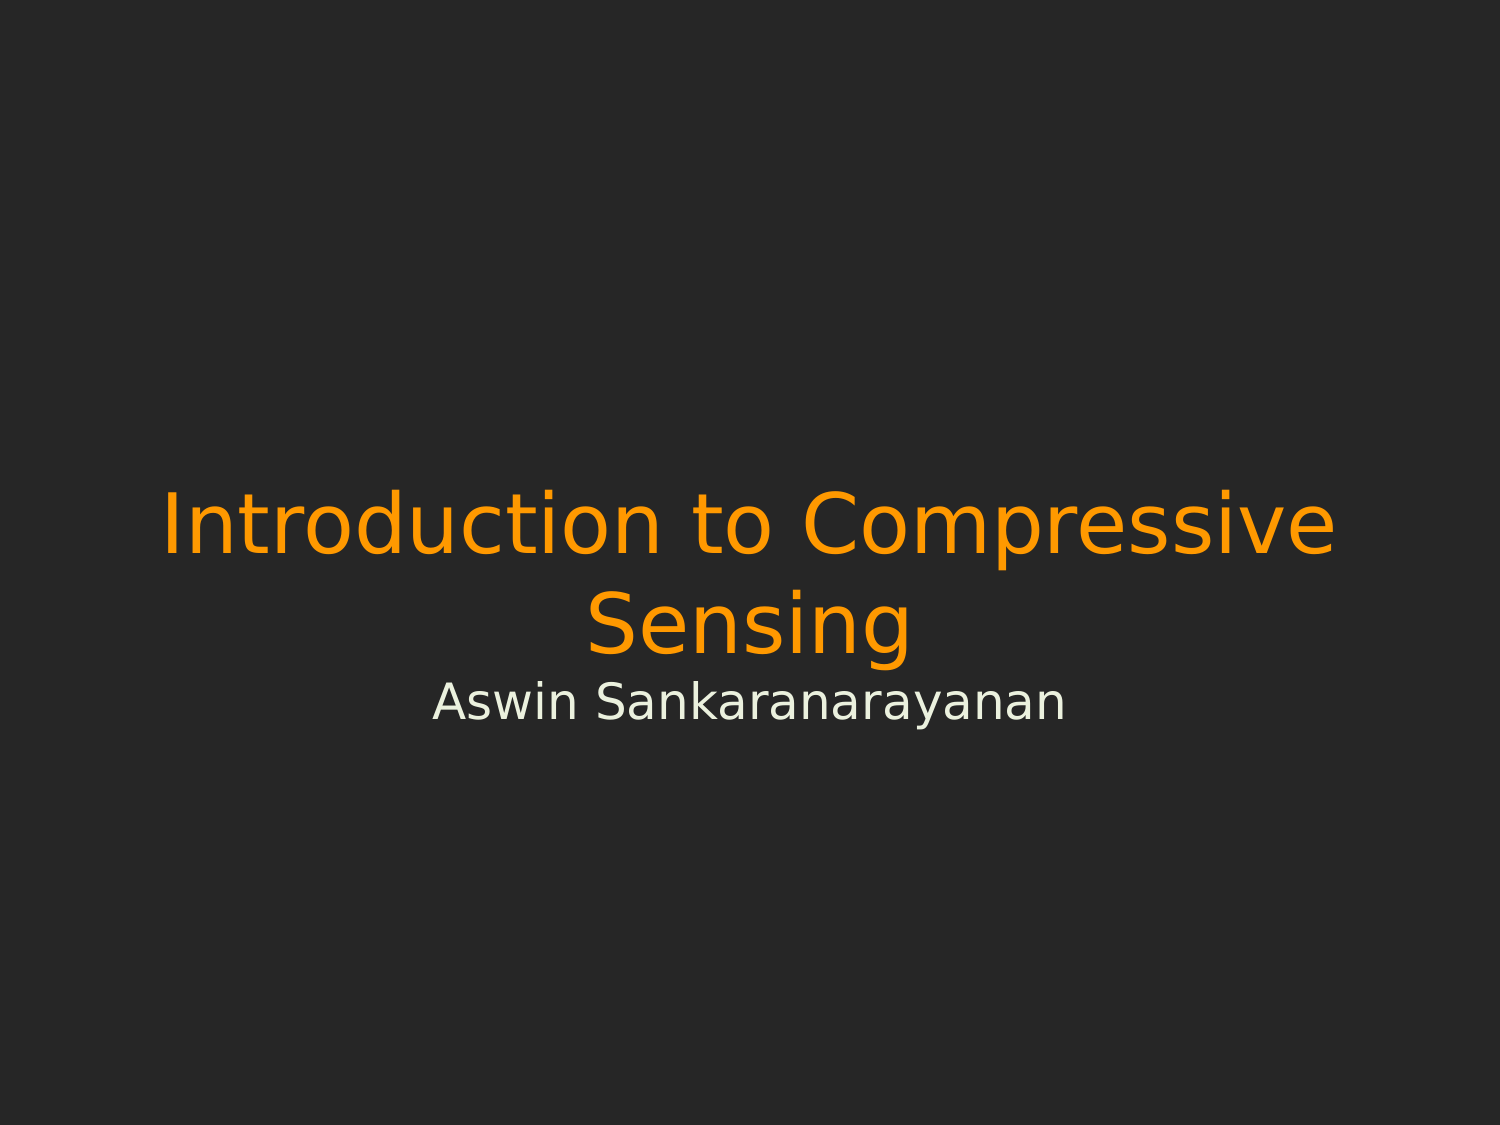

# Introduction to Compressive Sensing Aswin Sankaranarayanan